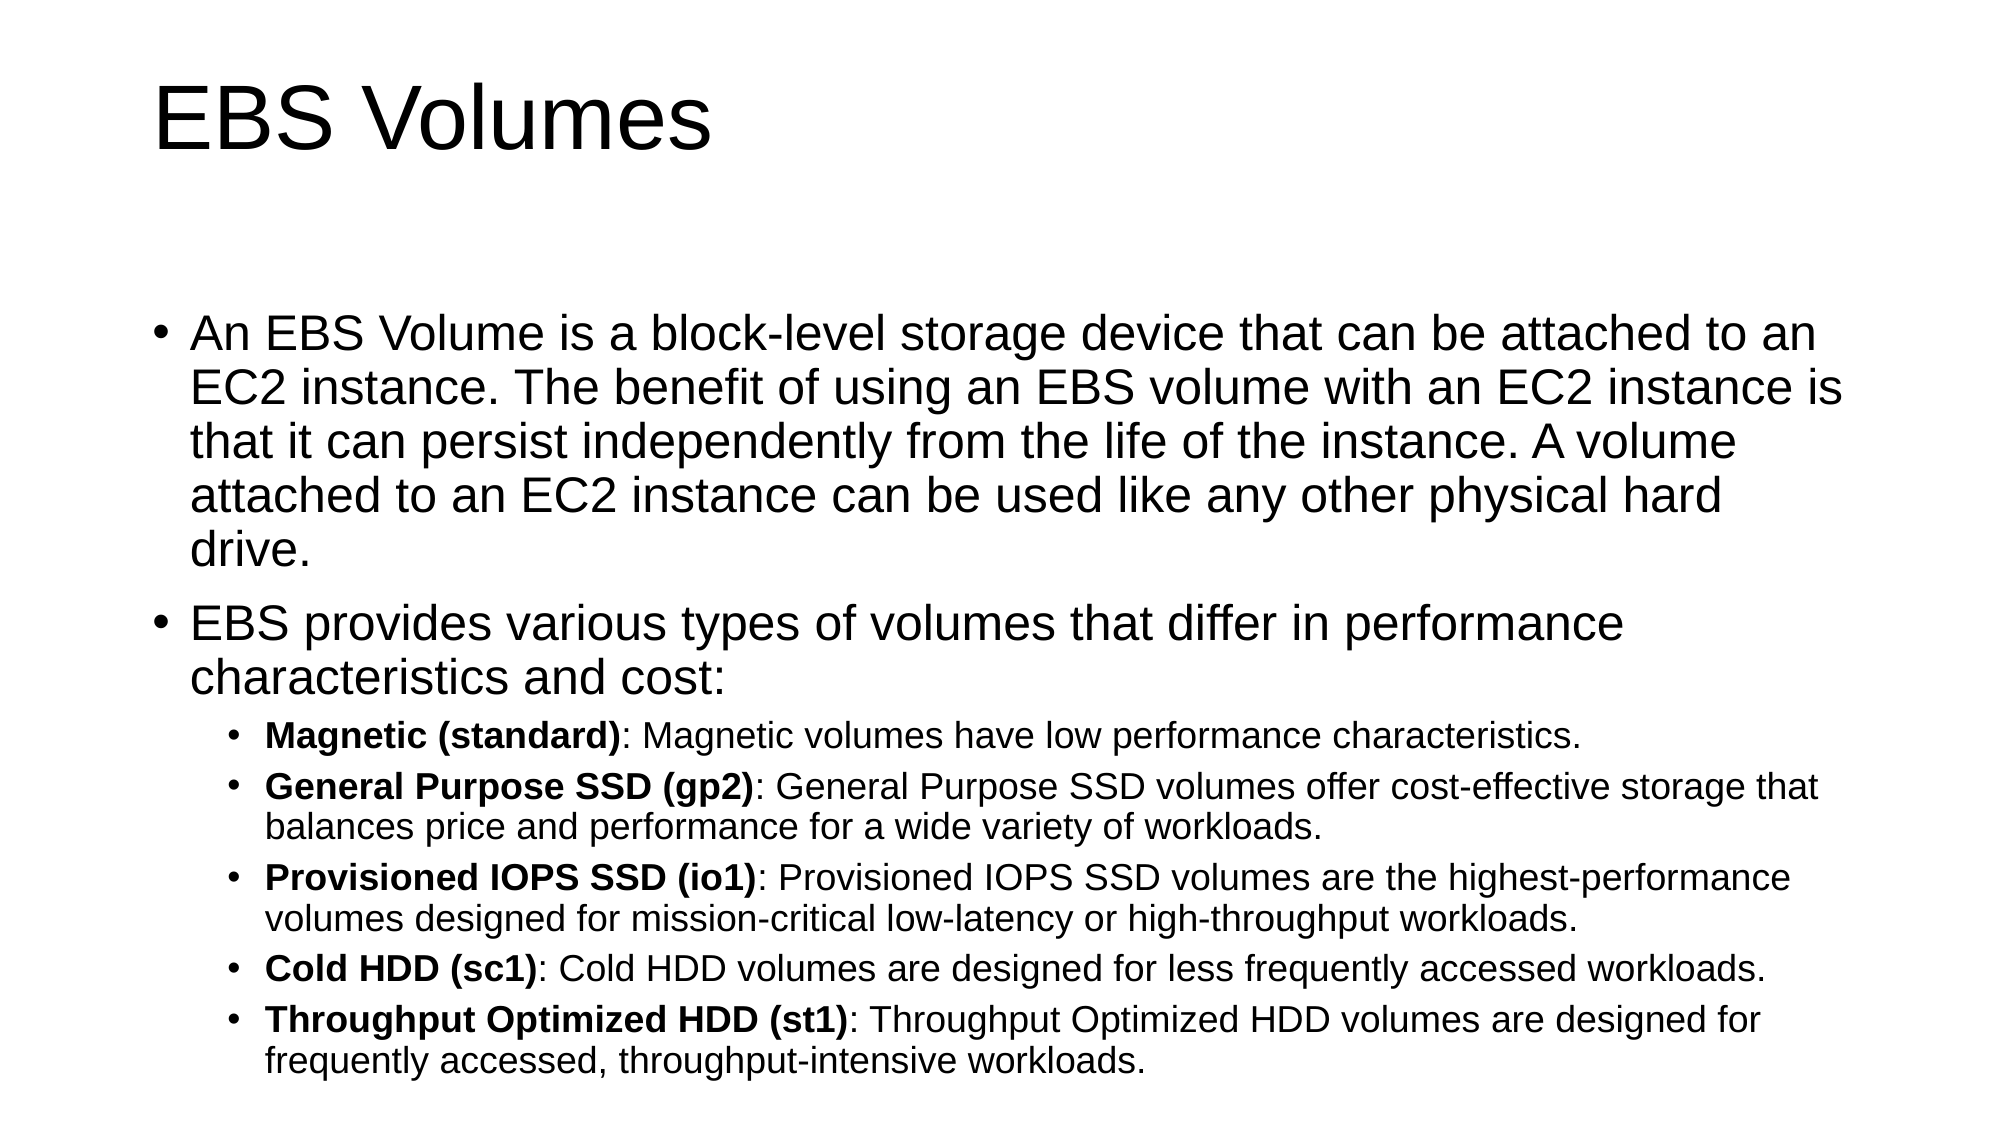

# EBS Volumes
An EBS Volume is a block-level storage device that can be attached to an EC2 instance. The benefit of using an EBS volume with an EC2 instance is that it can persist independently from the life of the instance. A volume attached to an EC2 instance can be used like any other physical hard drive.
EBS provides various types of volumes that differ in performance characteristics and cost:
Magnetic (standard): Magnetic volumes have low performance characteristics.
General Purpose SSD (gp2): General Purpose SSD volumes offer cost-effective storage that balances price and performance for a wide variety of workloads.
Provisioned IOPS SSD (io1): Provisioned IOPS SSD volumes are the highest-performance volumes designed for mission-critical low-latency or high-throughput workloads.
Cold HDD (sc1): Cold HDD volumes are designed for less frequently accessed workloads.
Throughput Optimized HDD (st1): Throughput Optimized HDD volumes are designed for frequently accessed, throughput-intensive workloads.